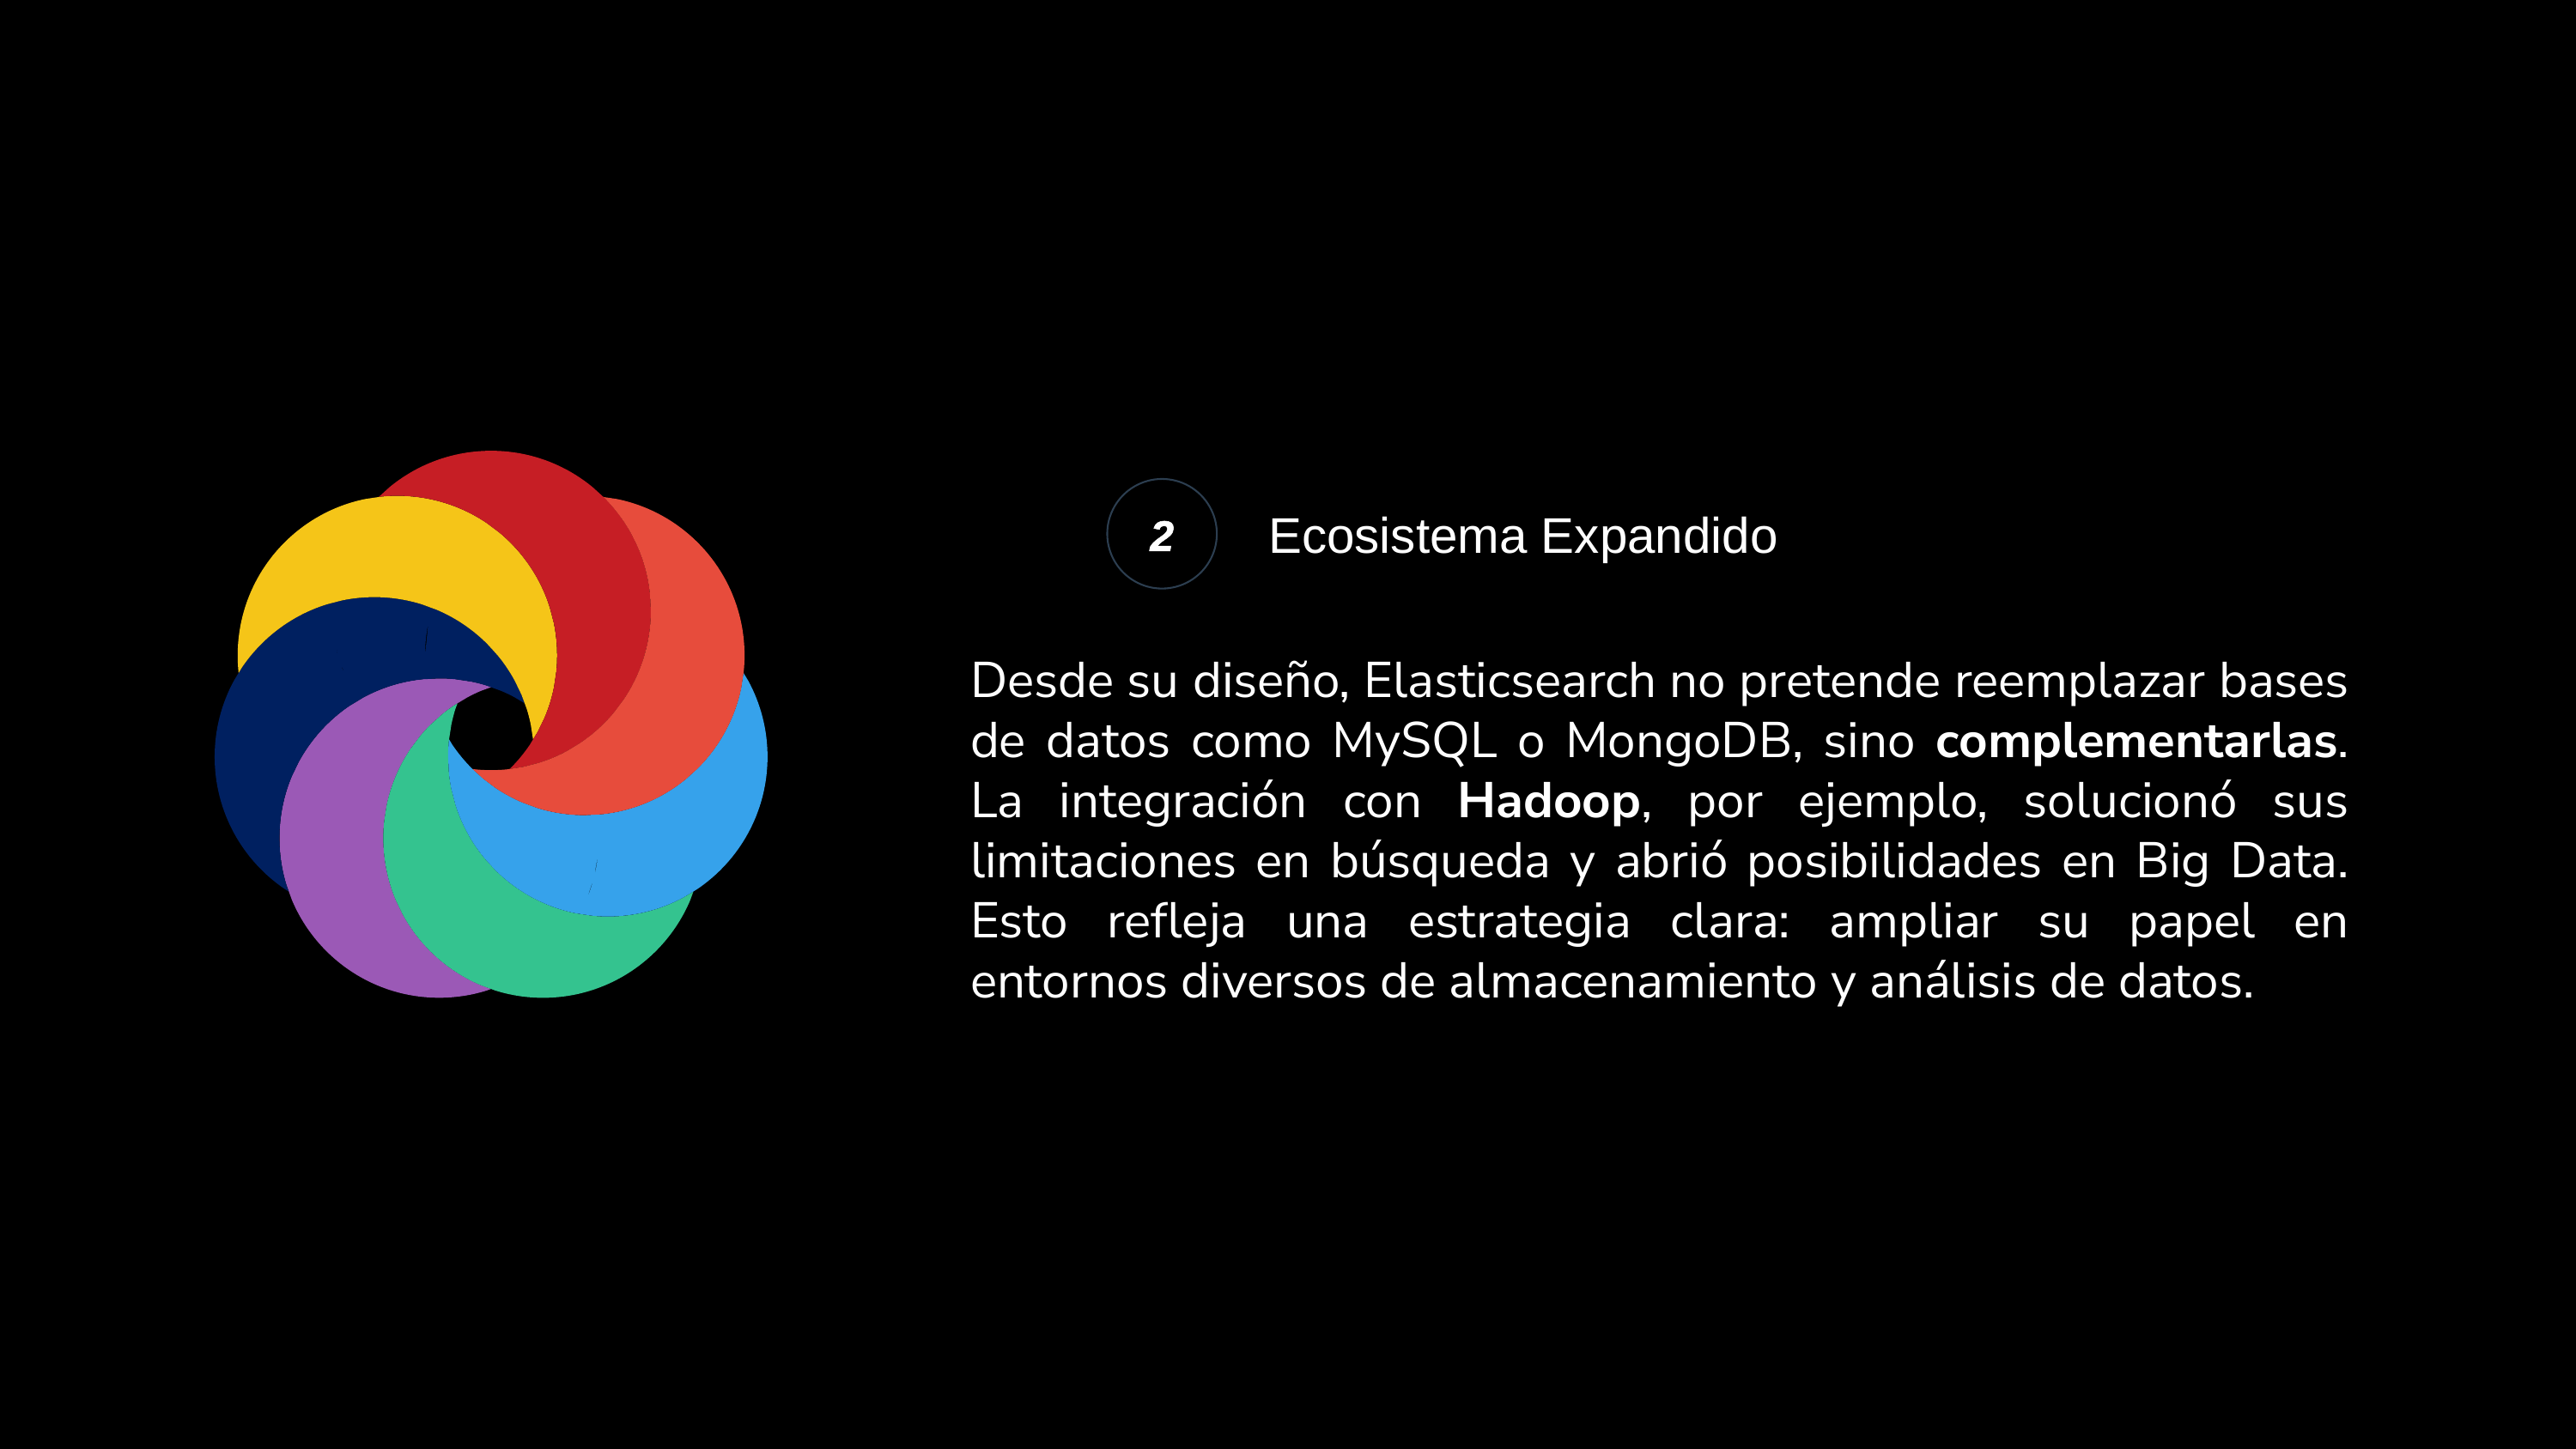

2
Ecosistema Expandido
Desde su diseño, Elasticsearch no pretende reemplazar bases de datos como MySQL o MongoDB, sino complementarlas. La integración con Hadoop, por ejemplo, solucionó sus limitaciones en búsqueda y abrió posibilidades en Big Data. Esto refleja una estrategia clara: ampliar su papel en entornos diversos de almacenamiento y análisis de datos.